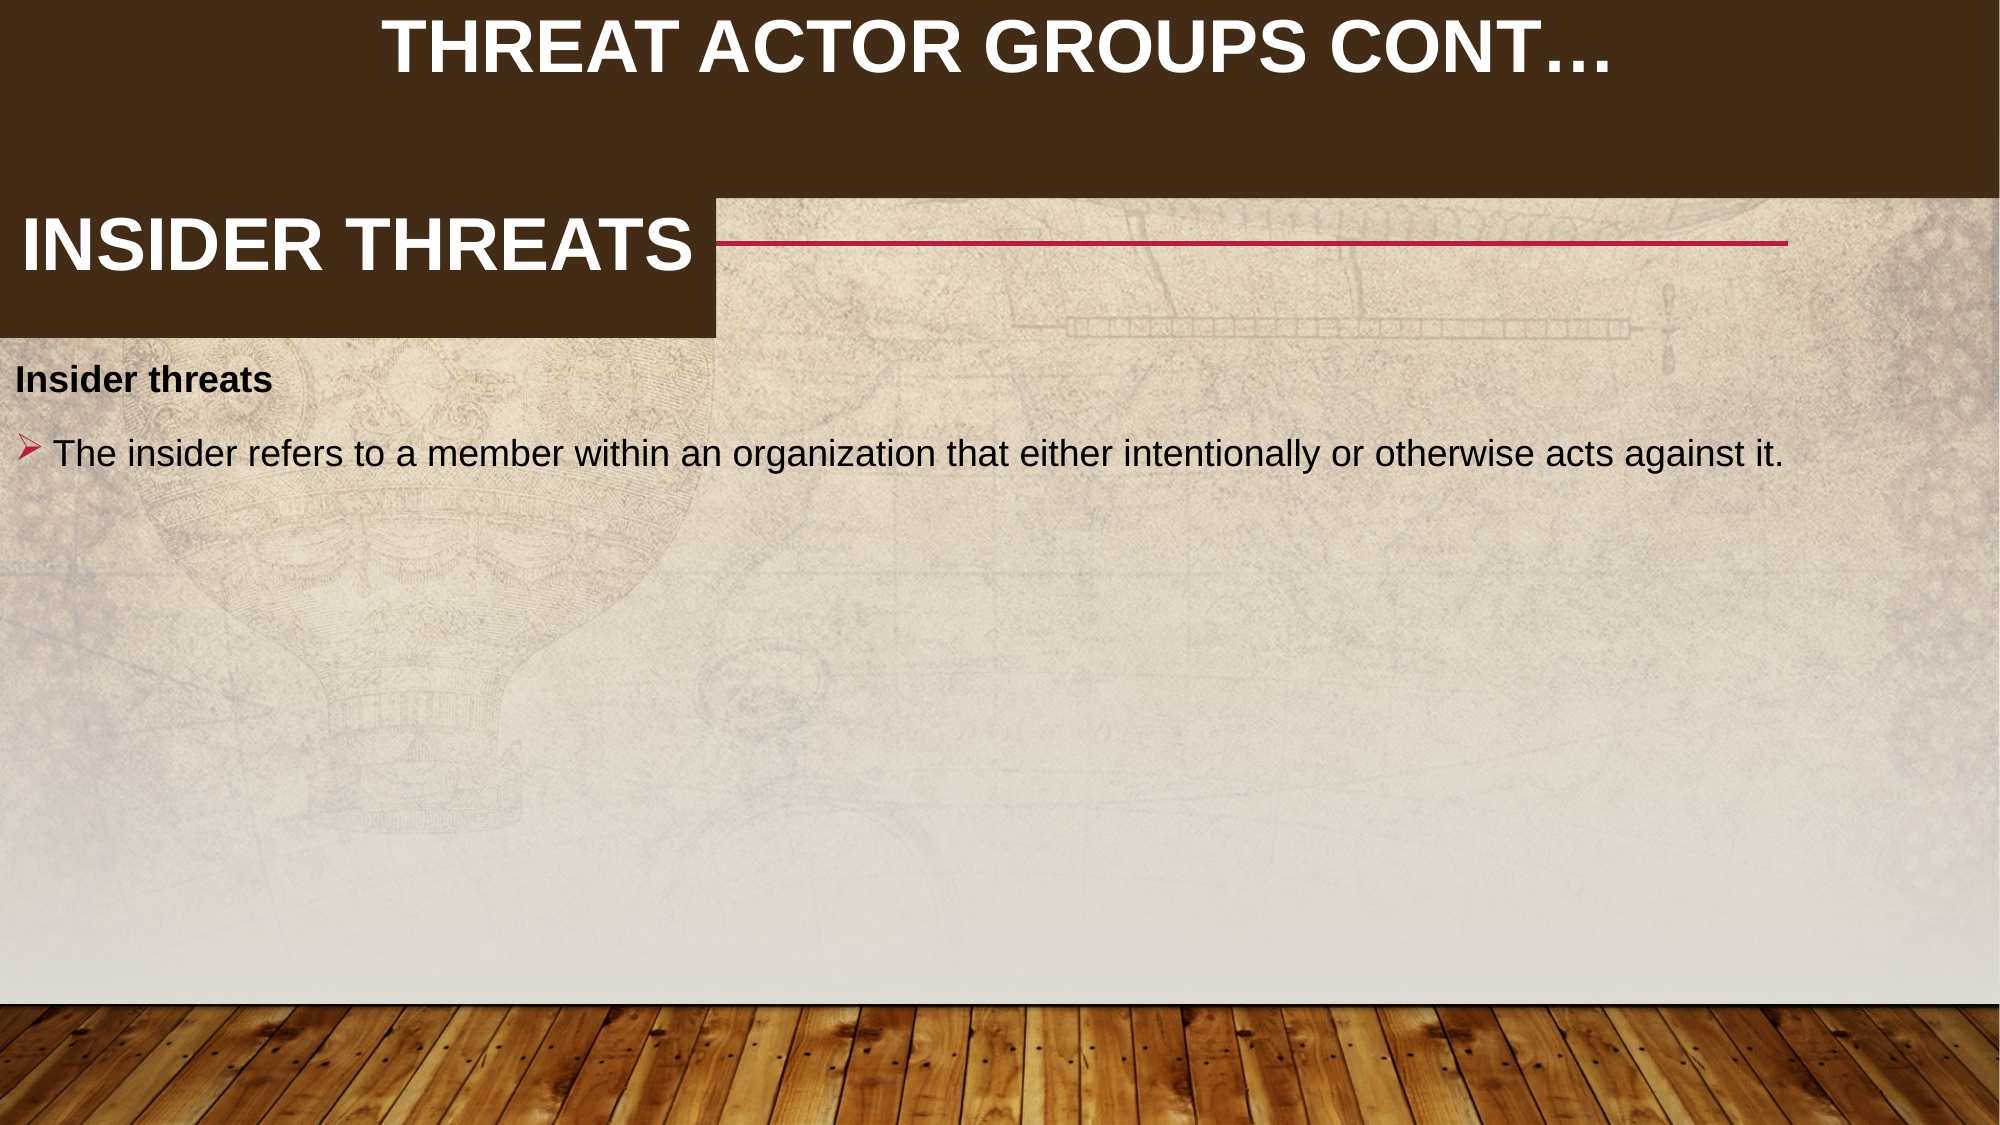

104
# Threat actor groups cont…
INSIDER THREATS
Insider threats
The insider refers to a member within an organization that either intentionally or otherwise acts against it.